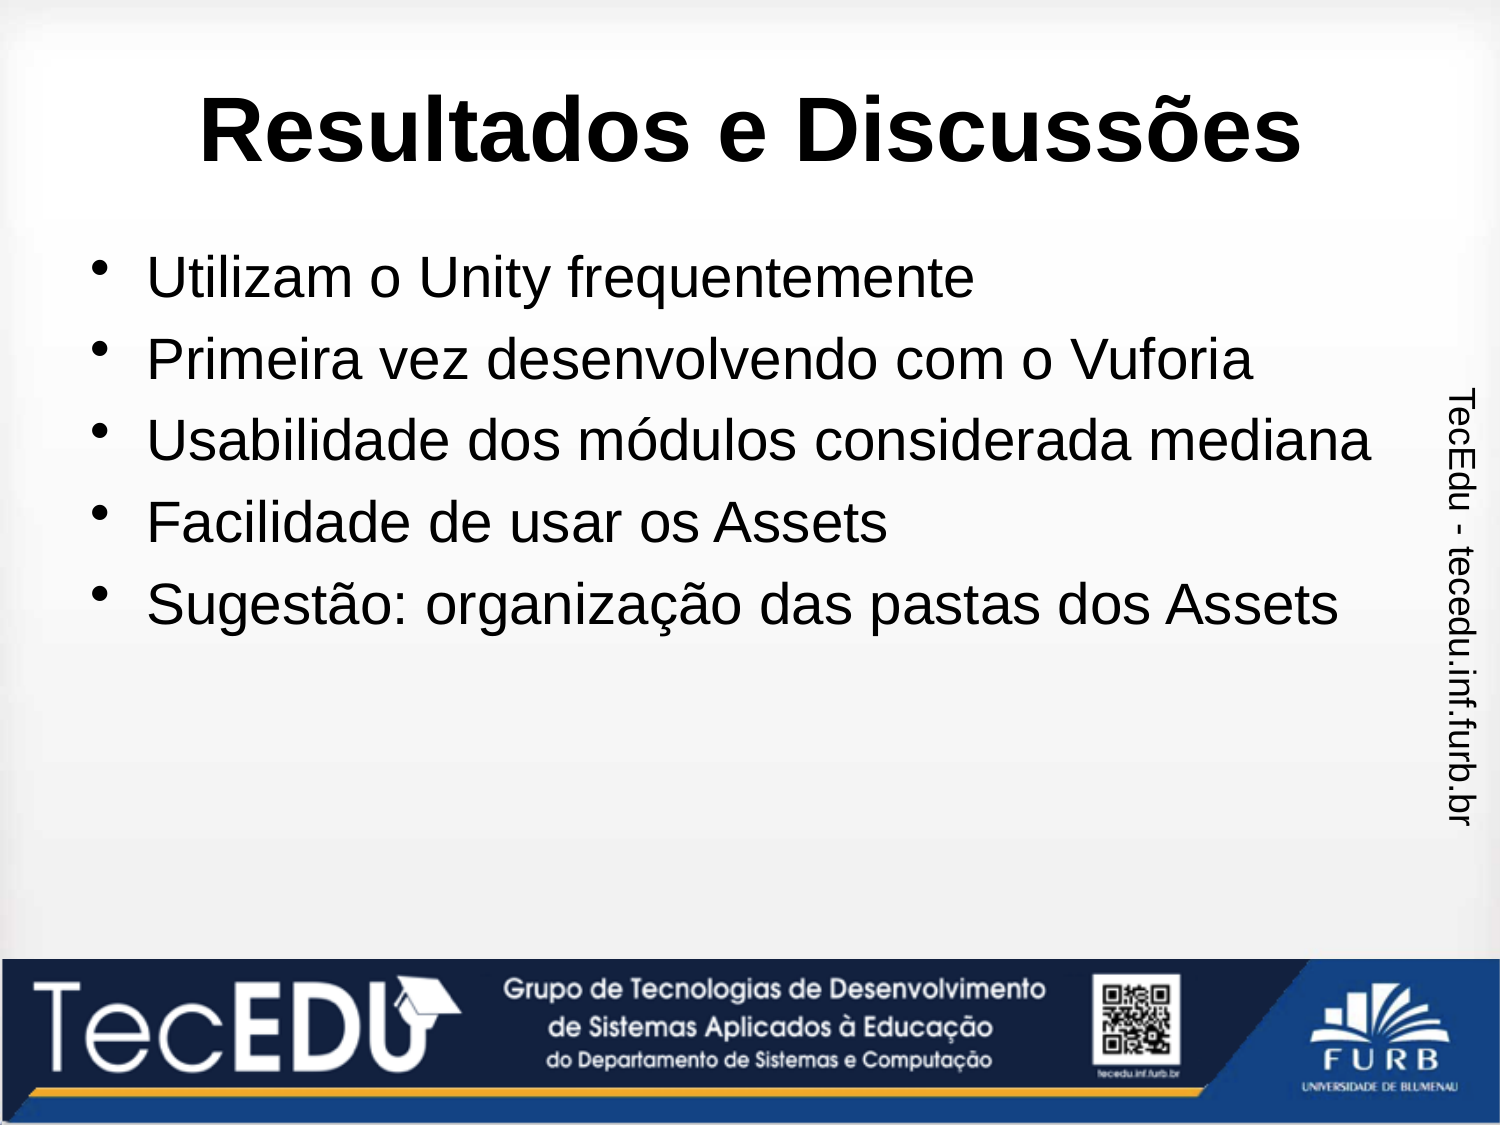

# Resultados e Discussões
Utilizam o Unity frequentemente
Primeira vez desenvolvendo com o Vuforia
Usabilidade dos módulos considerada mediana
Facilidade de usar os Assets
Sugestão: organização das pastas dos Assets